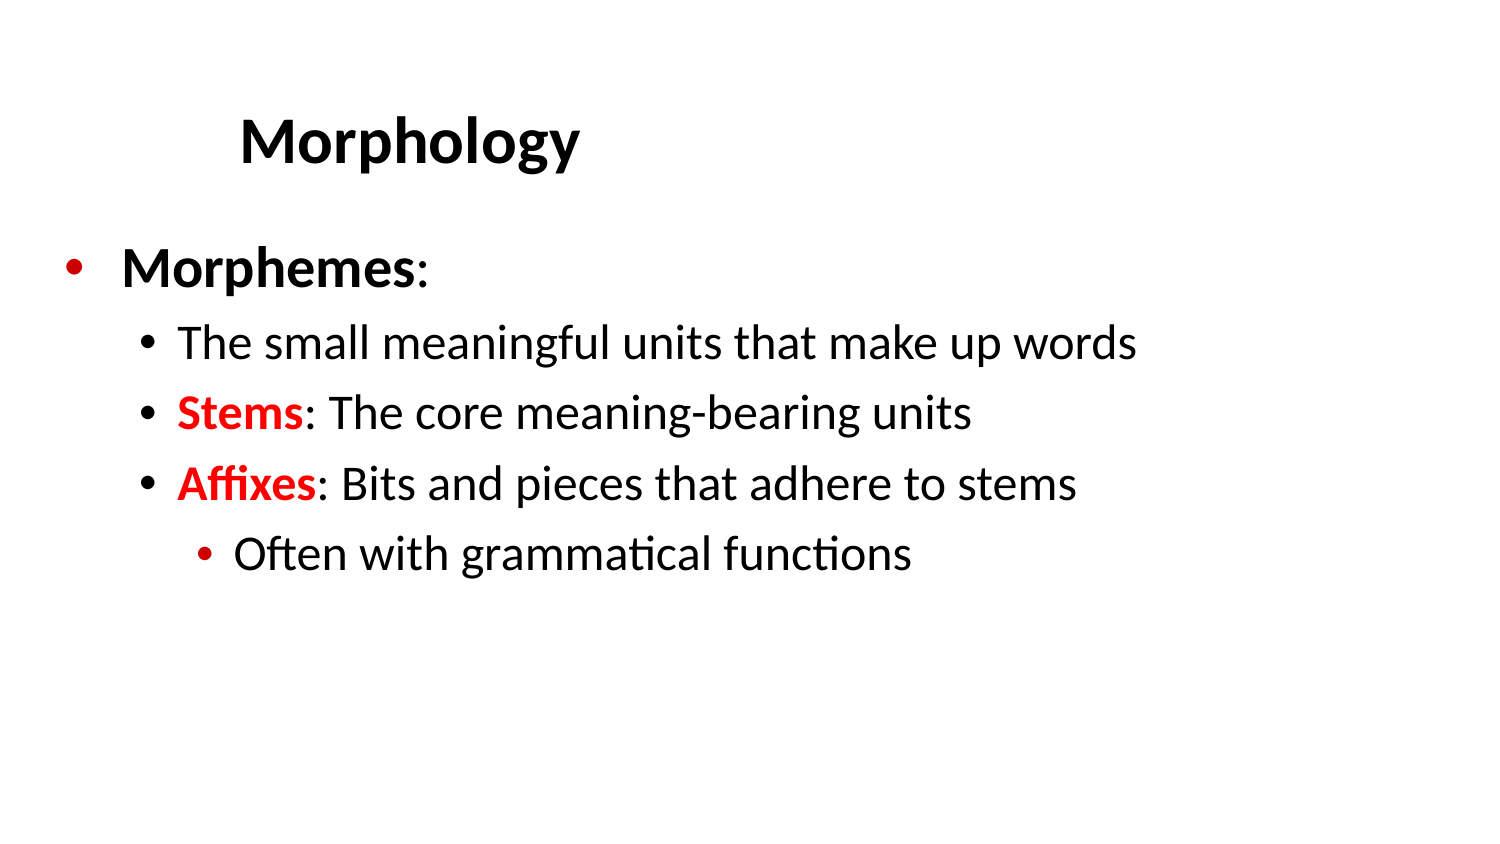

Morphology
Morphemes:
The small meaningful units that make up words
Stems: The core meaning-bearing units
Affixes: Bits and pieces that adhere to stems
Often with grammatical functions